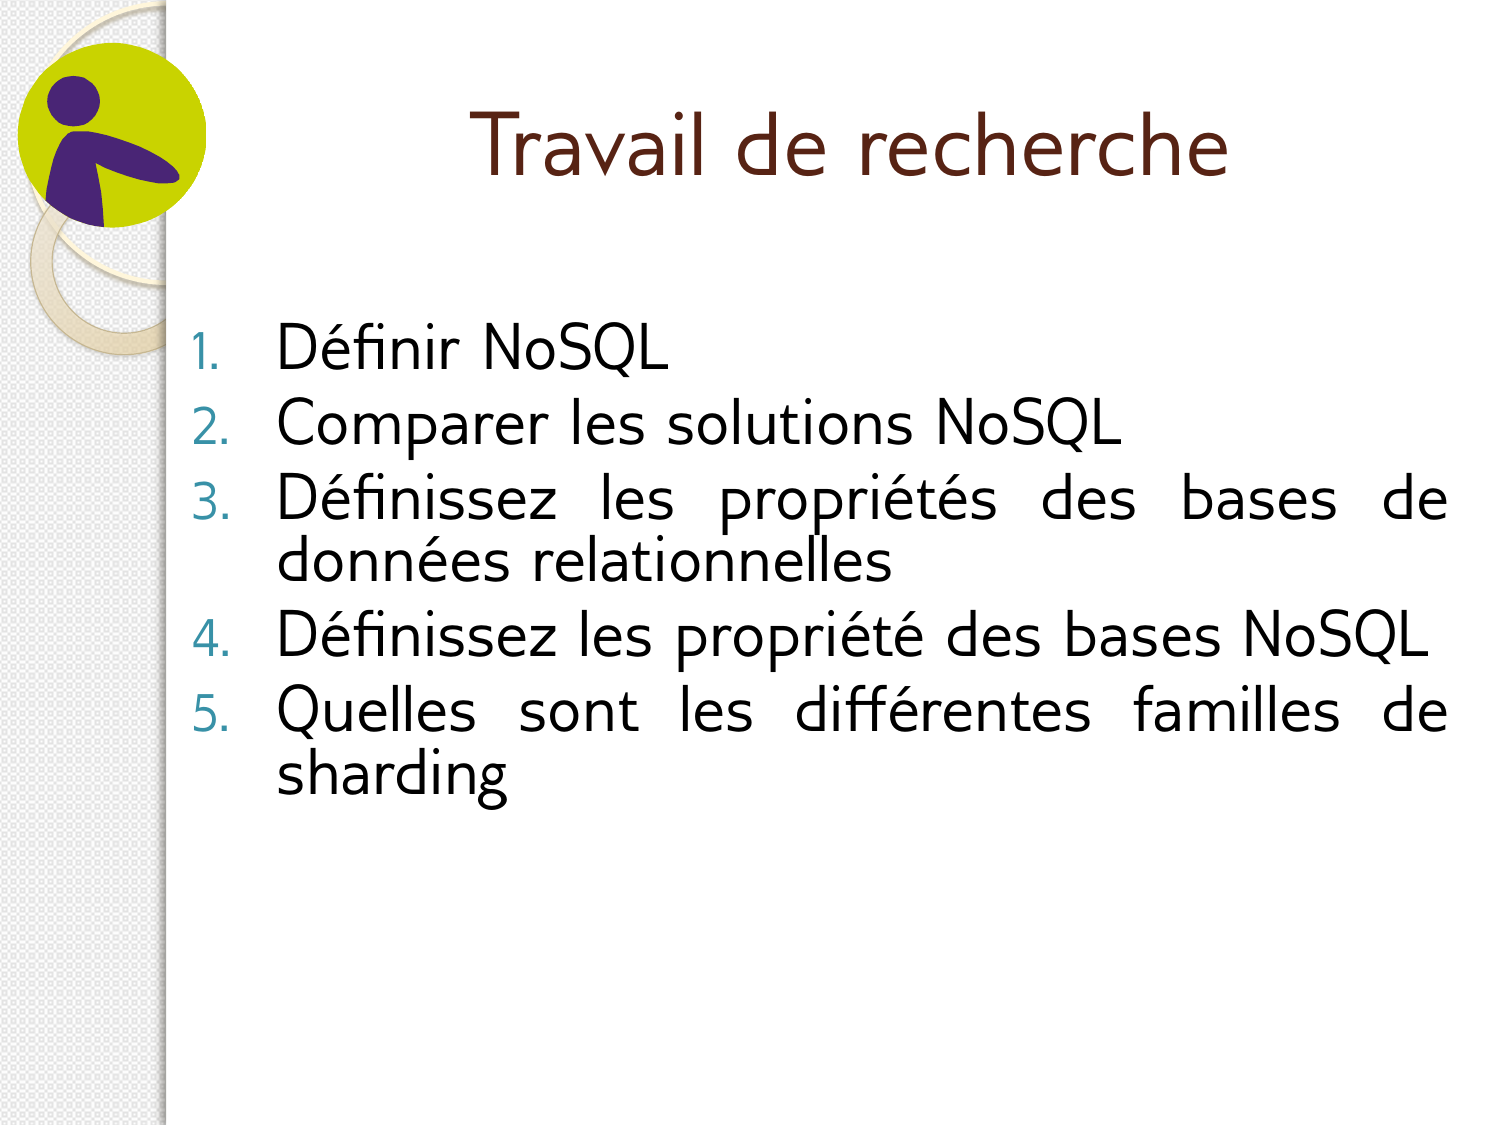

# Travail de recherche

Définir NoSQL
Comparer les solutions NoSQL
Définissez les propriétés des bases de données relationnelles
Définissez les propriété des bases NoSQL
Quelles sont les différentes familles de sharding